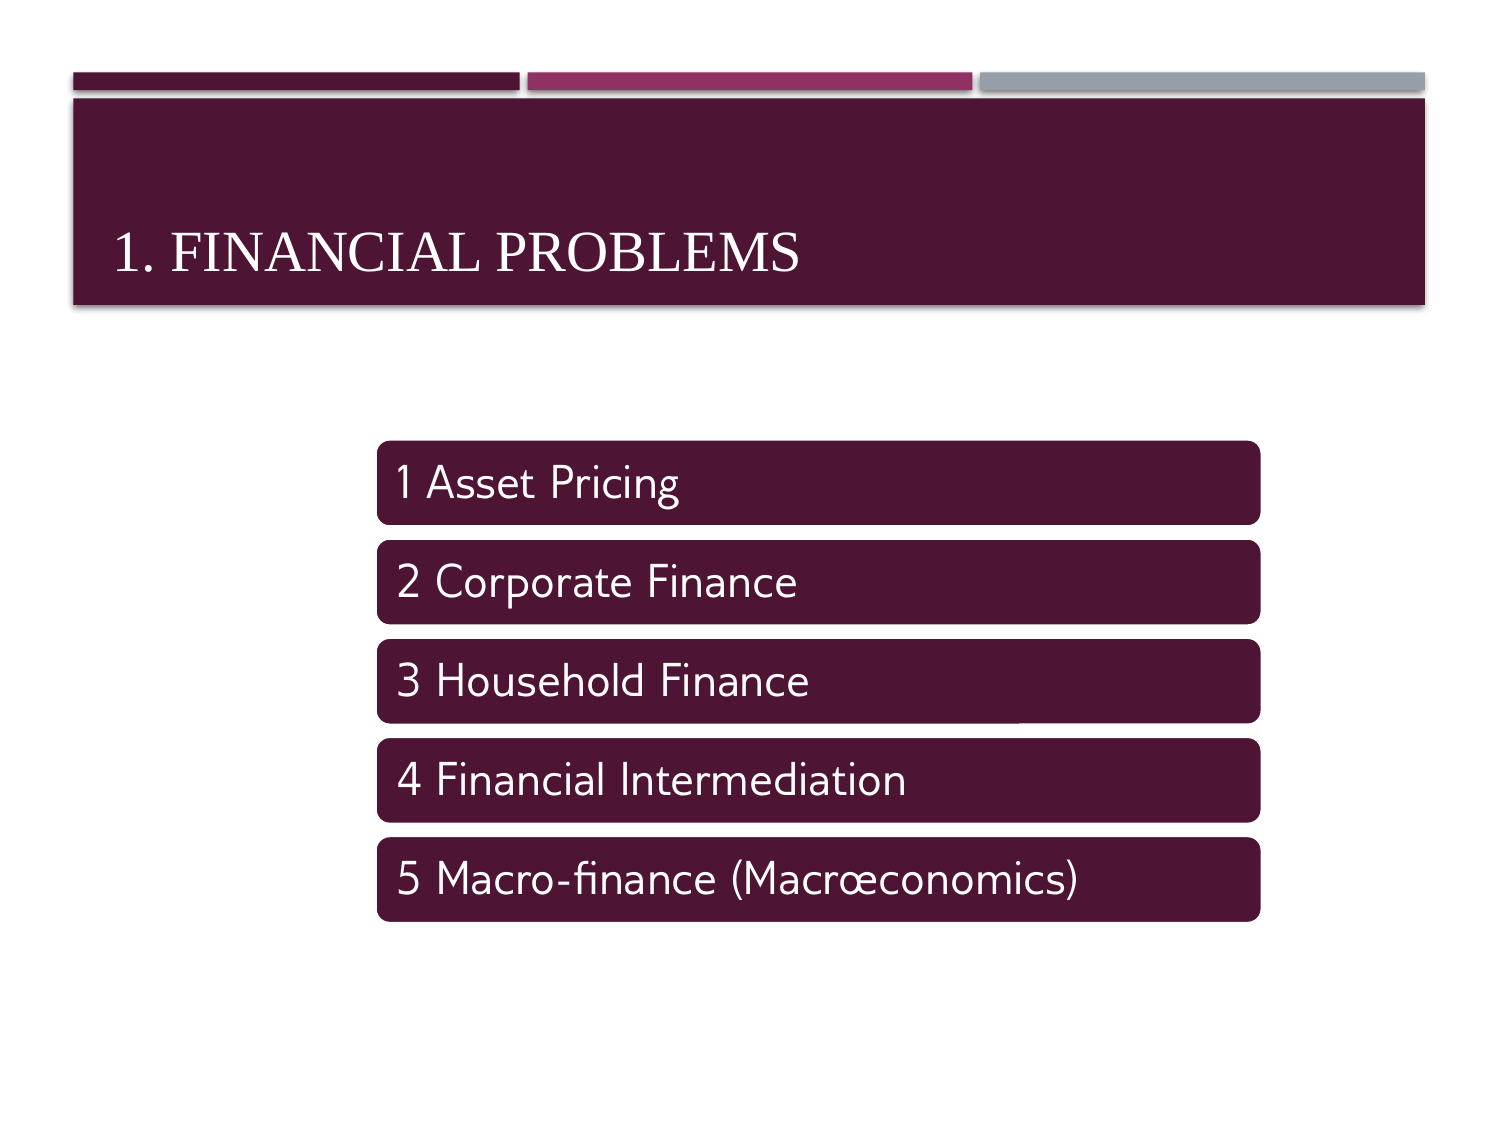

# 1. Financial Problems
1 Asset Pricing
2 Corporate Finance
3 Household Finance
4 Financial Intermediation
5 Macro-finance (Macroeconomics)